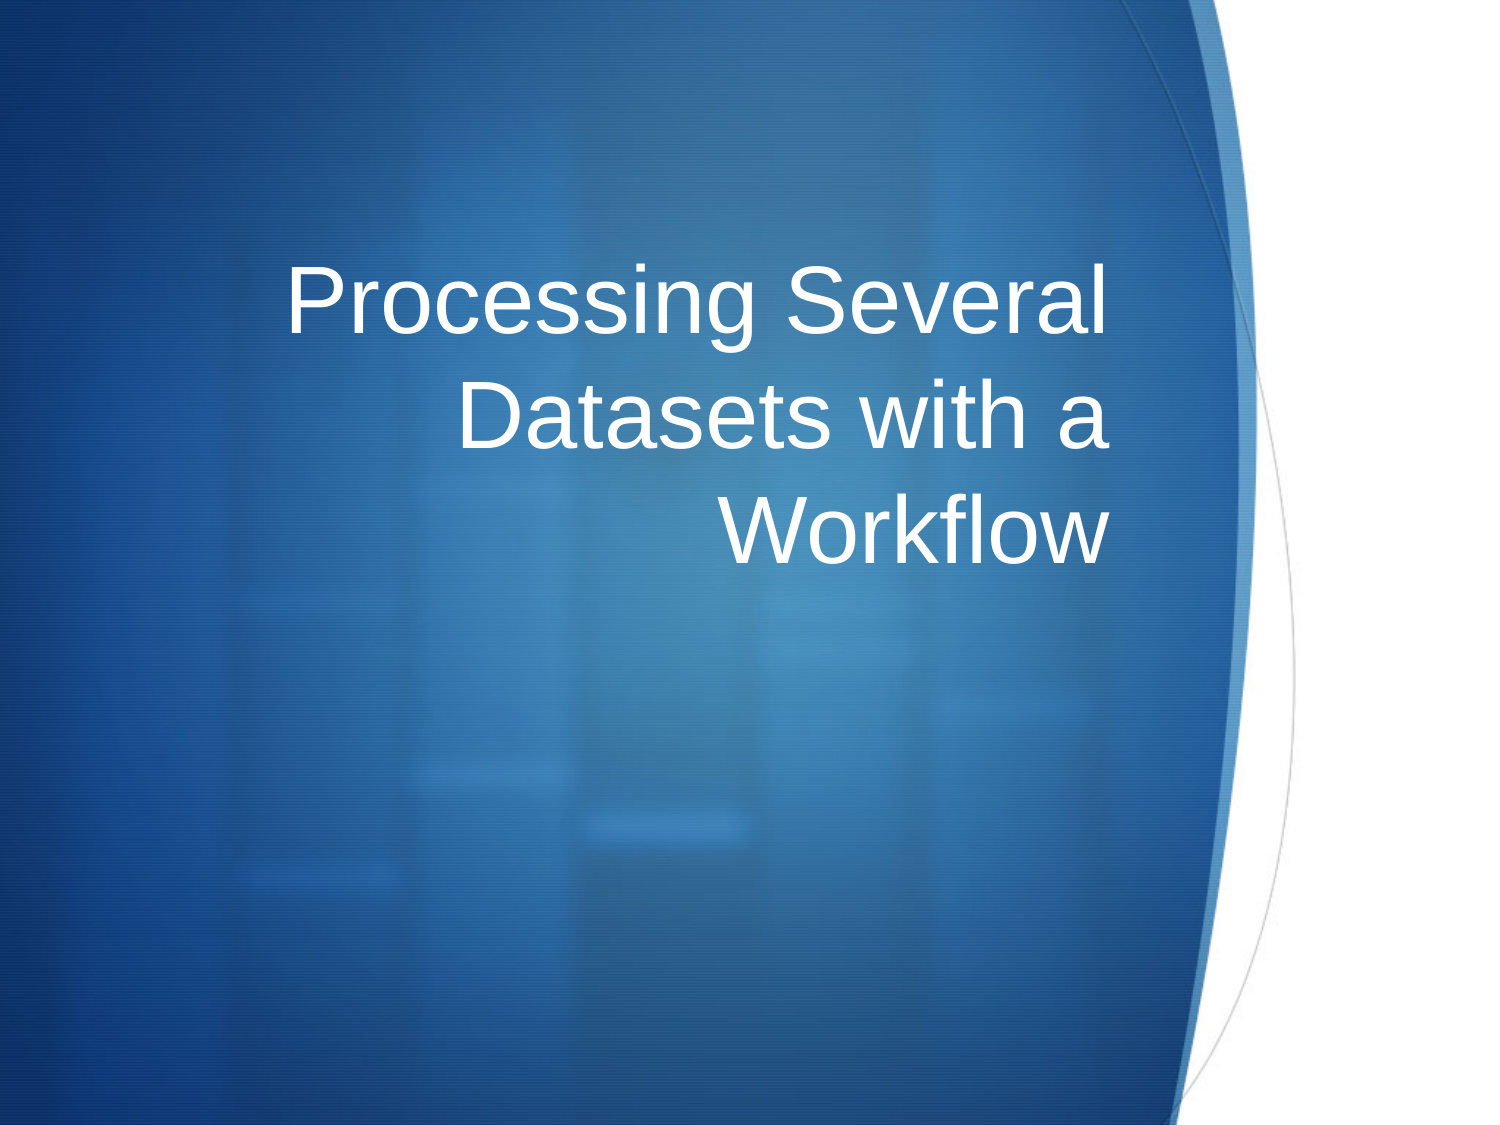

# Processing Several Datasets with a Workflow

20